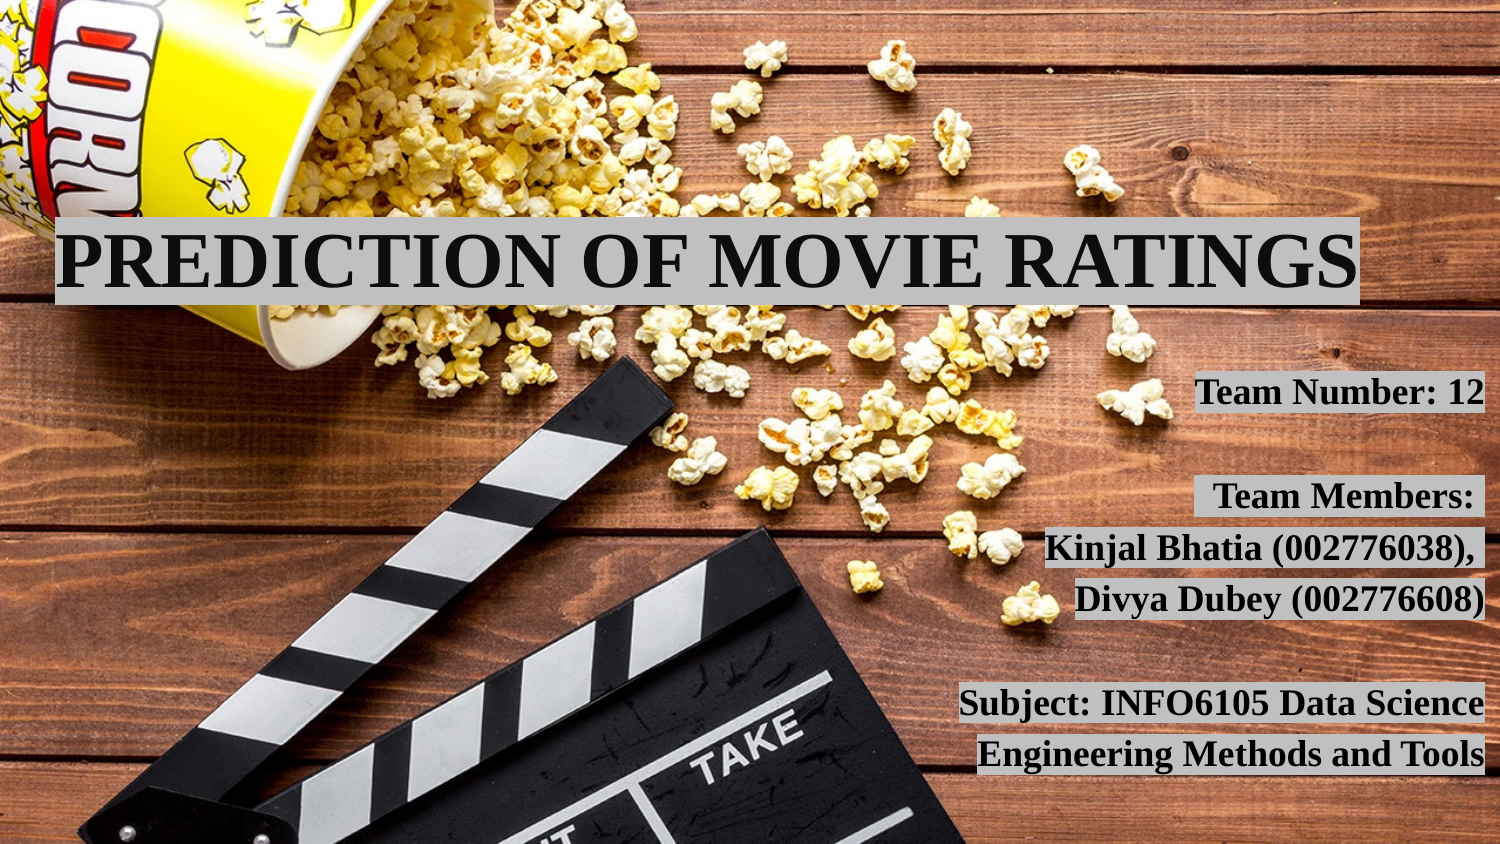

PREDICTION OF MOVIE RATINGS

Team Number: 12

  Team Members:
Kinjal Bhatia (002776038),
Divya Dubey (002776608)

Subject: INFO6105 Data Science Engineering Methods and Tools